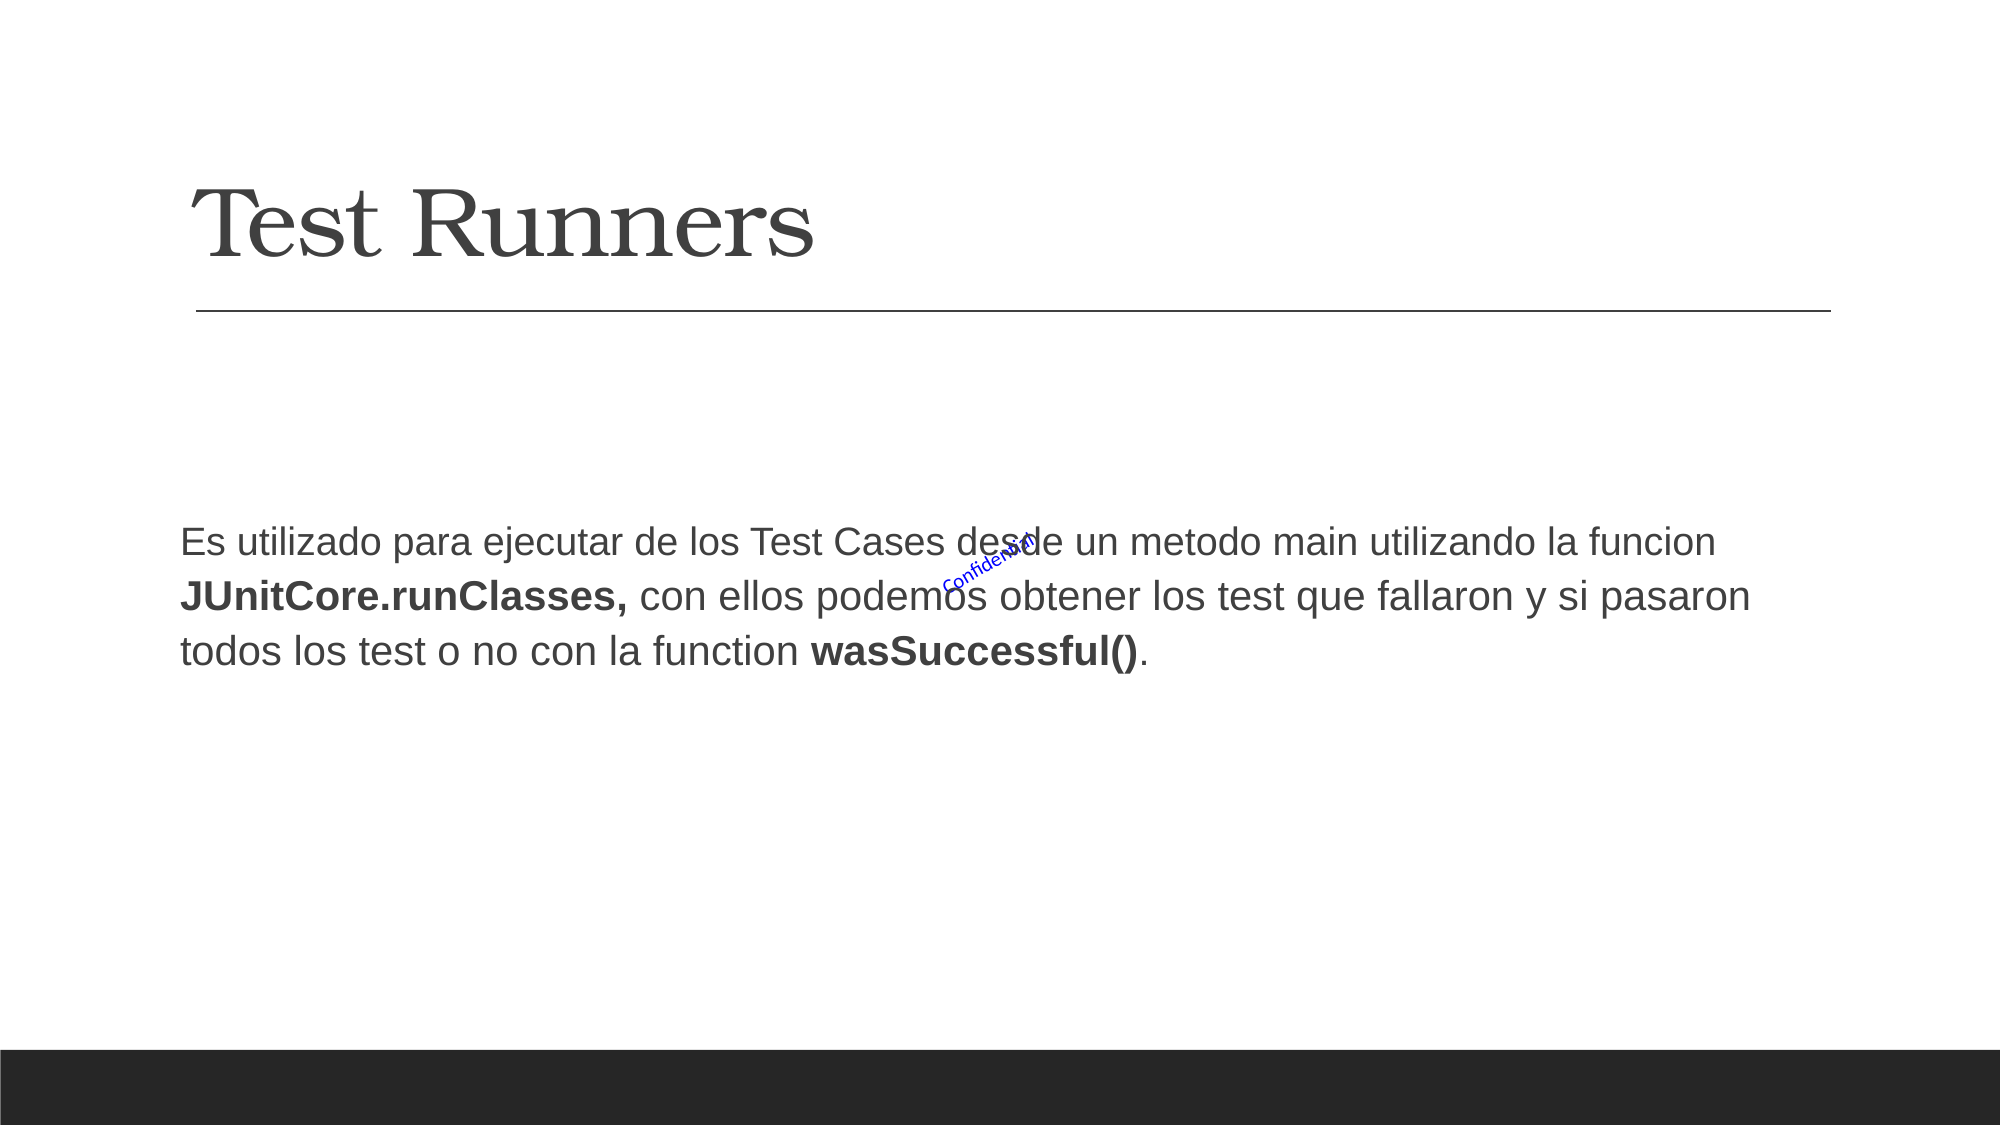

# Test Runners

Es utilizado para ejecutar de los Test Cases desde un metodo main utilizando la funcion JUnitCore.runClasses, con ellos podemos obtener los test que fallaron y si pasaron todos los test o no con la function wasSuccessful().